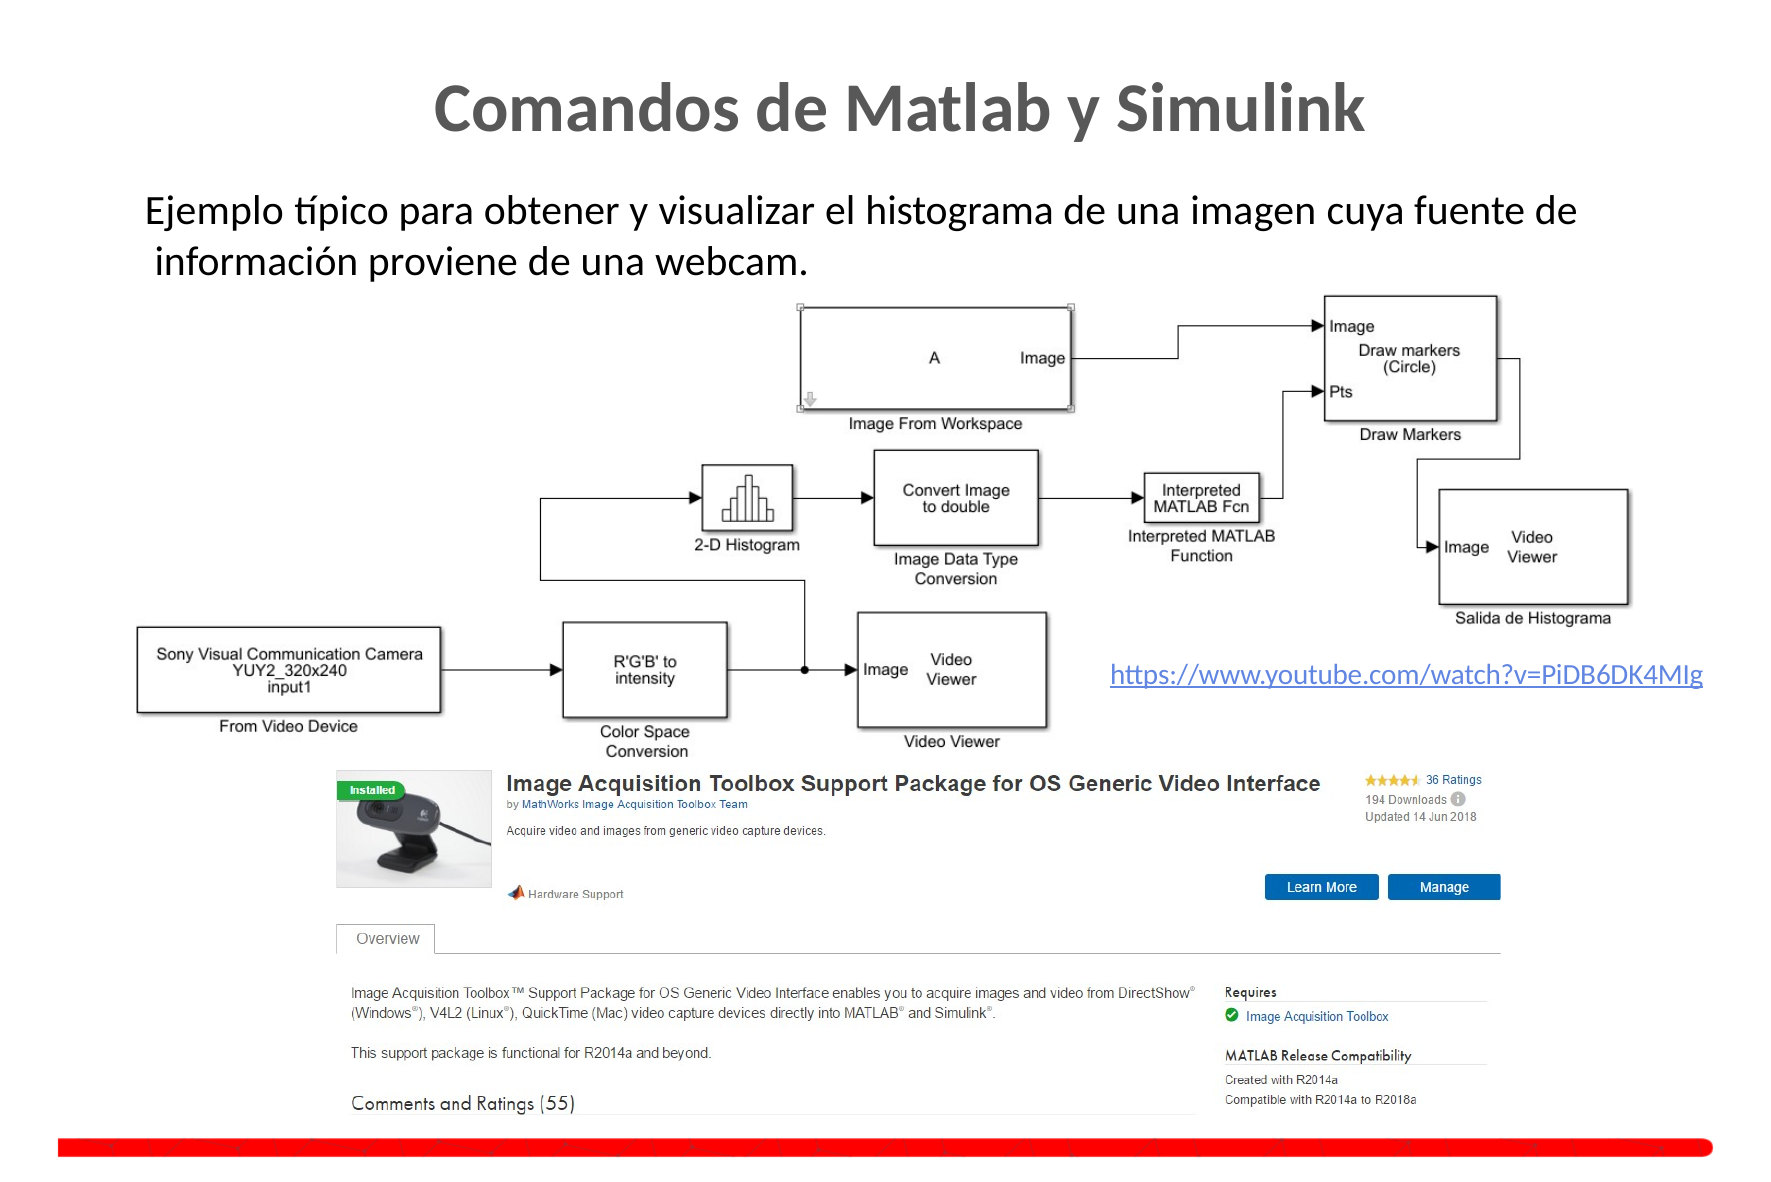

# Comandos de Matlab y Simulink
Ejemplo típico para obtener y visualizar el histograma de una imagen cuya fuente de  información proviene de una webcam.

https://www.youtube.com/watch?v=PiDB6DK4MIg